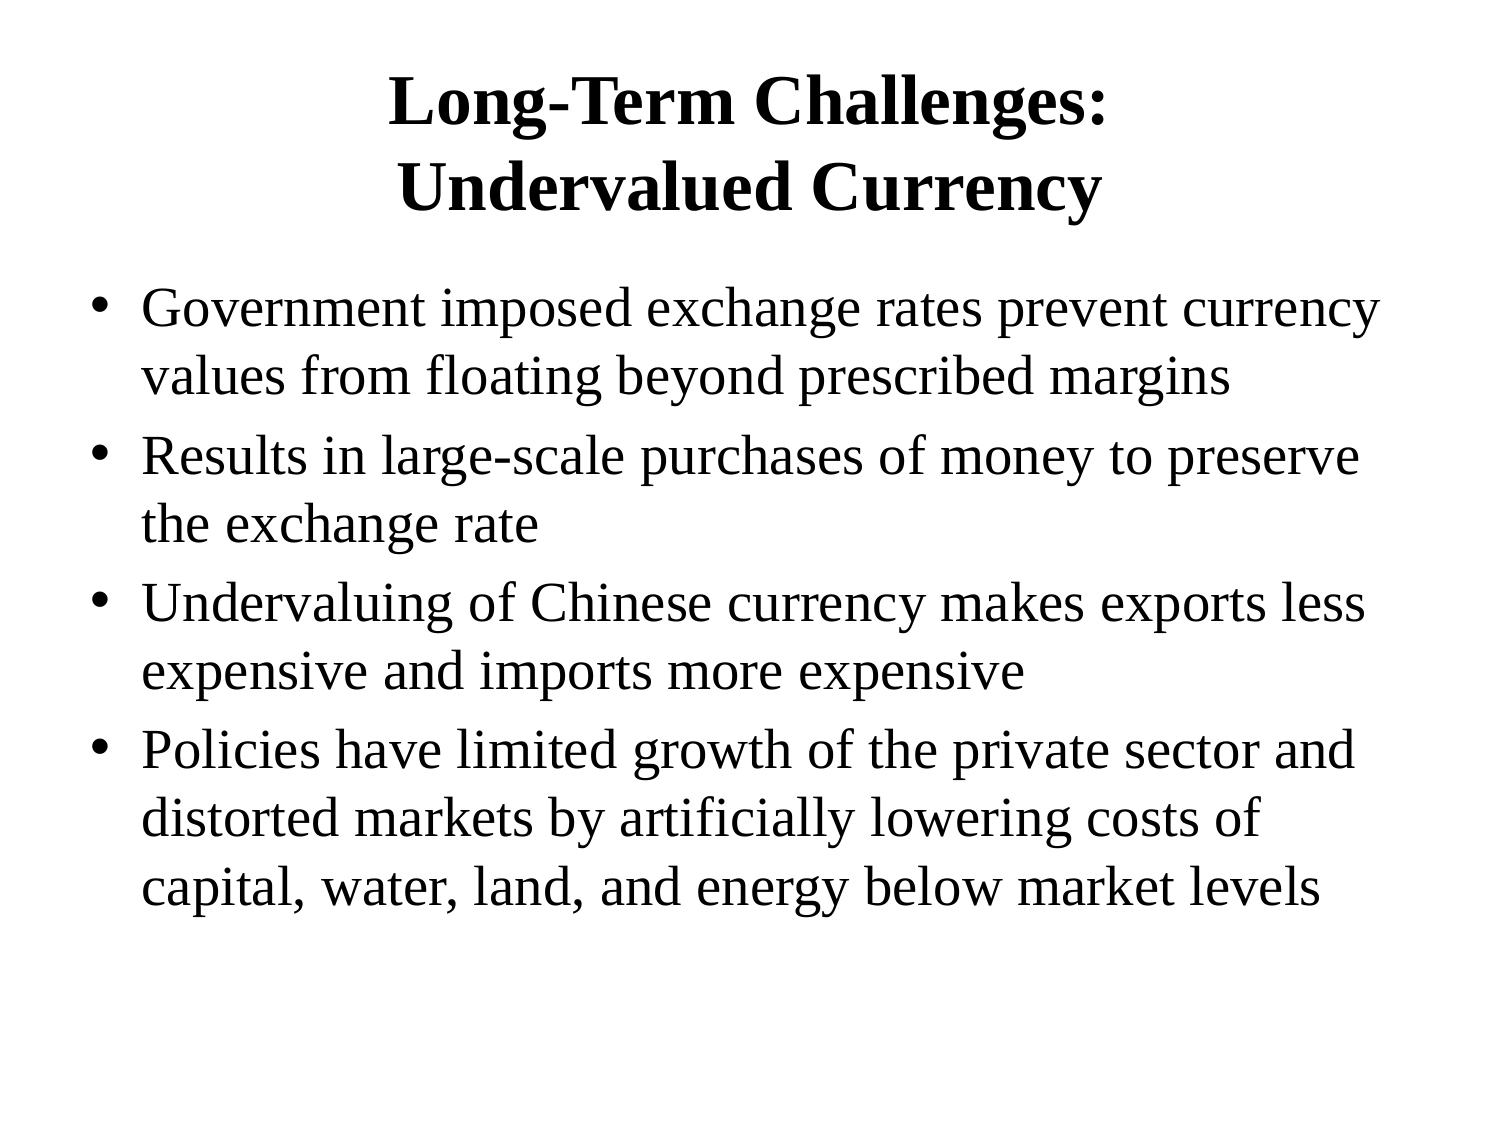

# Long-Term Challenges: Undervalued Currency
Government imposed exchange rates prevent currency values from floating beyond prescribed margins
Results in large-scale purchases of money to preserve the exchange rate
Undervaluing of Chinese currency makes exports less expensive and imports more expensive
Policies have limited growth of the private sector and distorted markets by artificially lowering costs of capital, water, land, and energy below market levels